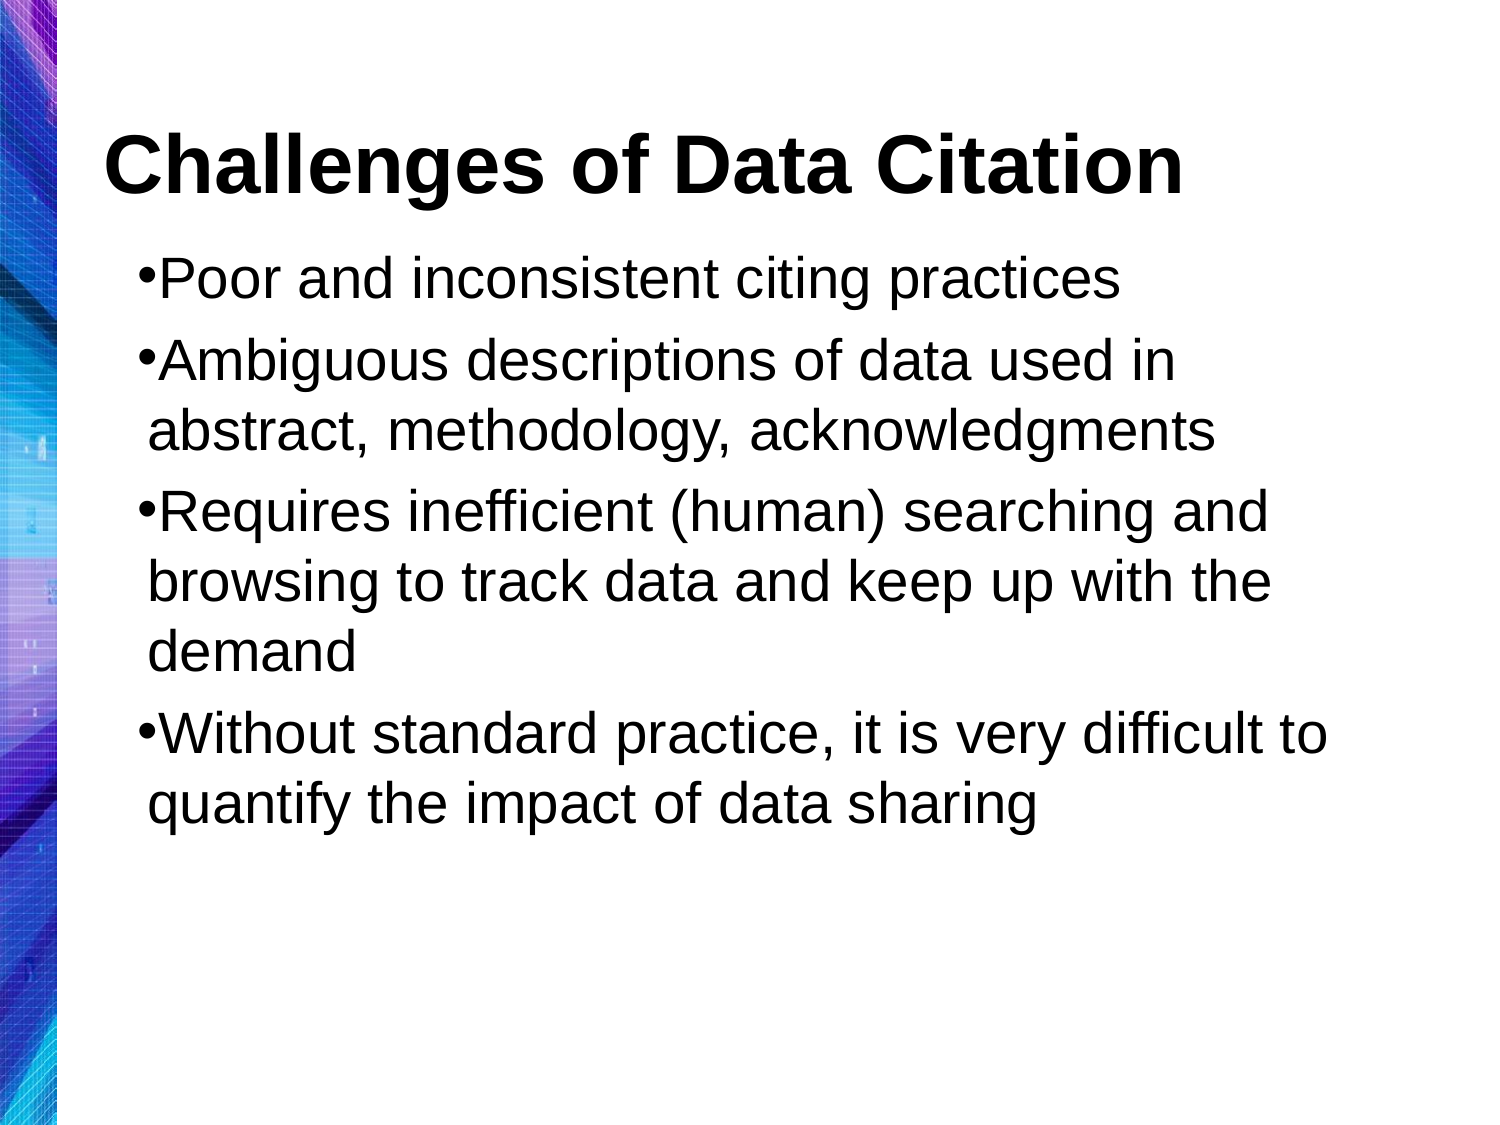

# Challenges of Data Citation
Poor and inconsistent citing practices
Ambiguous descriptions of data used in abstract, methodology, acknowledgments
Requires inefficient (human) searching and browsing to track data and keep up with the demand
Without standard practice, it is very difficult to quantify the impact of data sharing